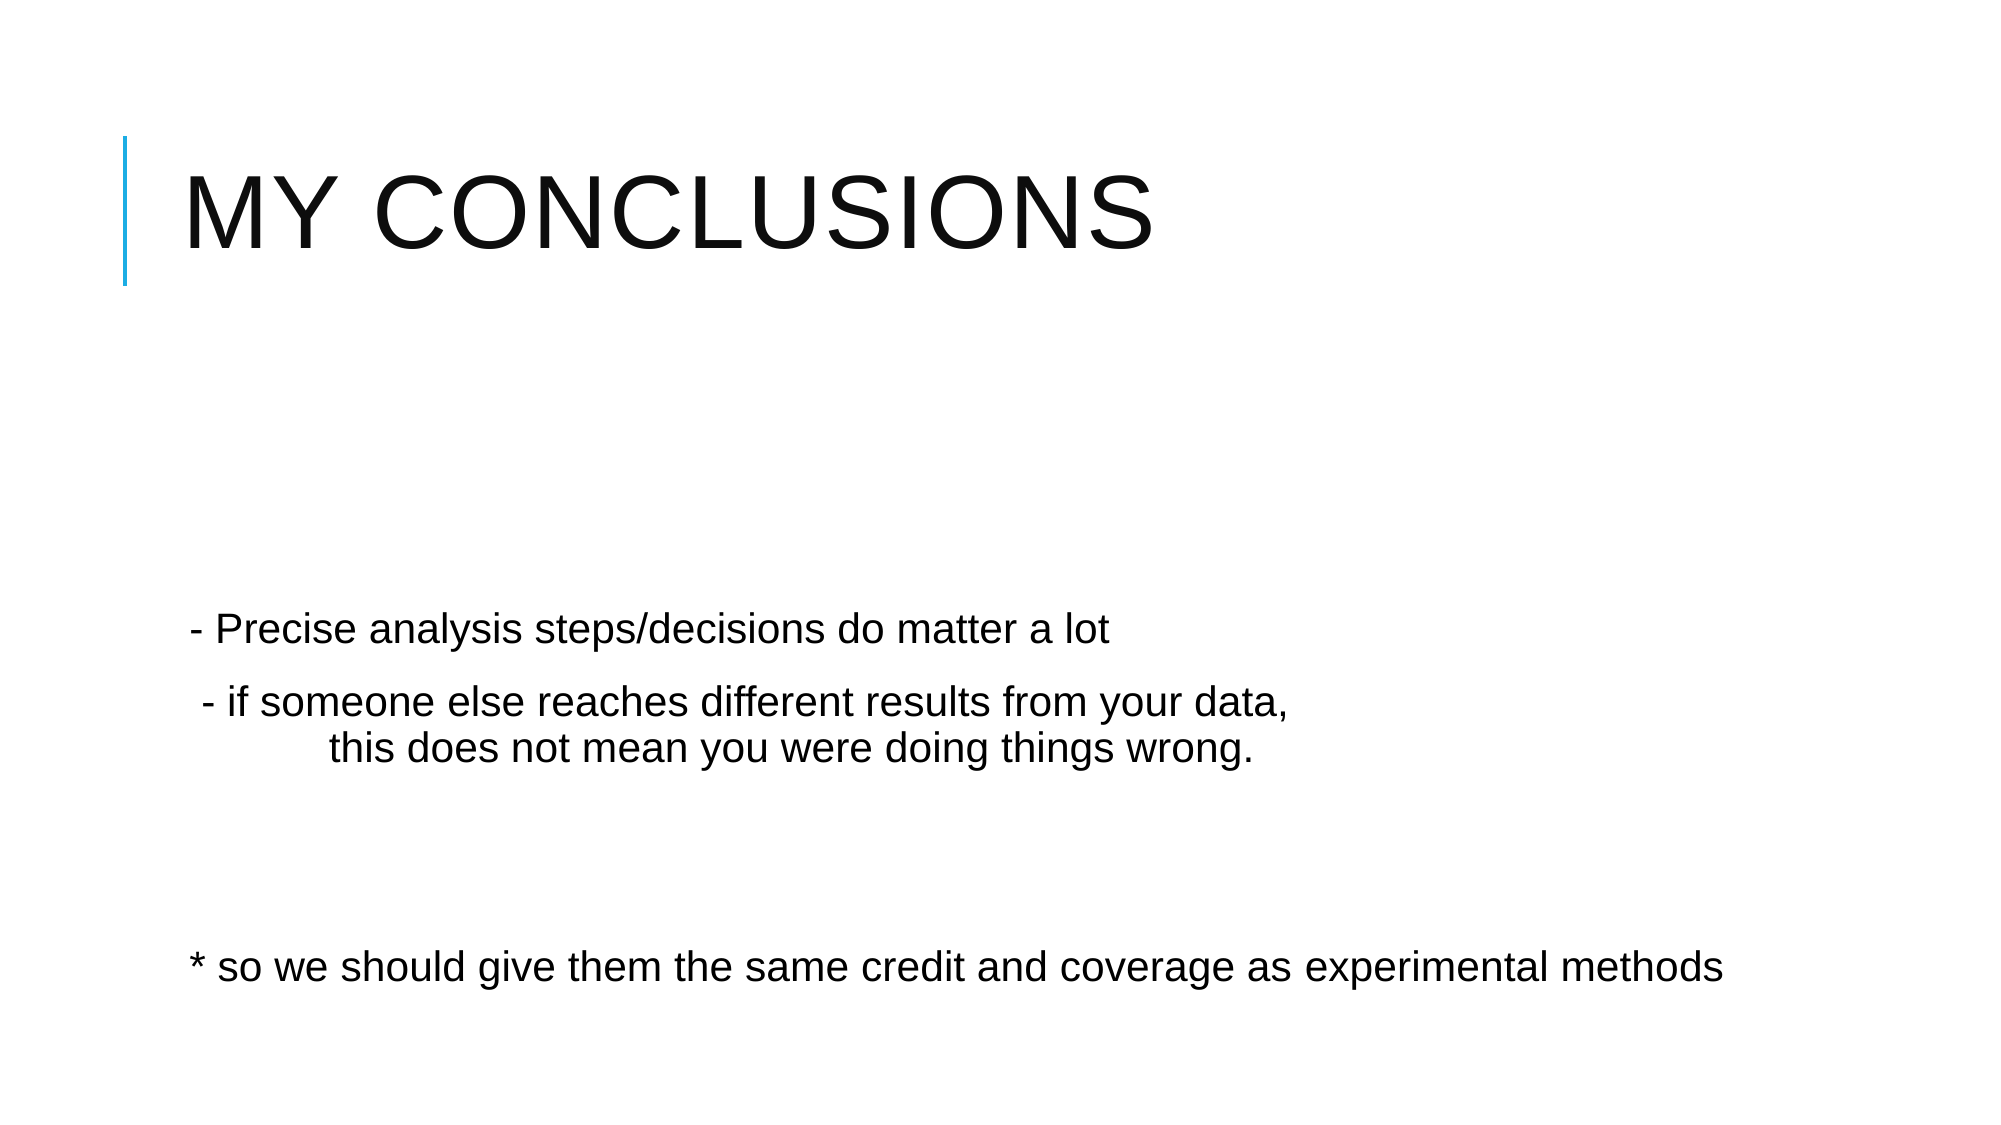

# My conclusions

- Precise analysis steps/decisions do matter a lot
 - if someone else reaches different results from your data,
		this does not mean you were doing things wrong.

* so we should give them the same credit and coverage as experimental methods